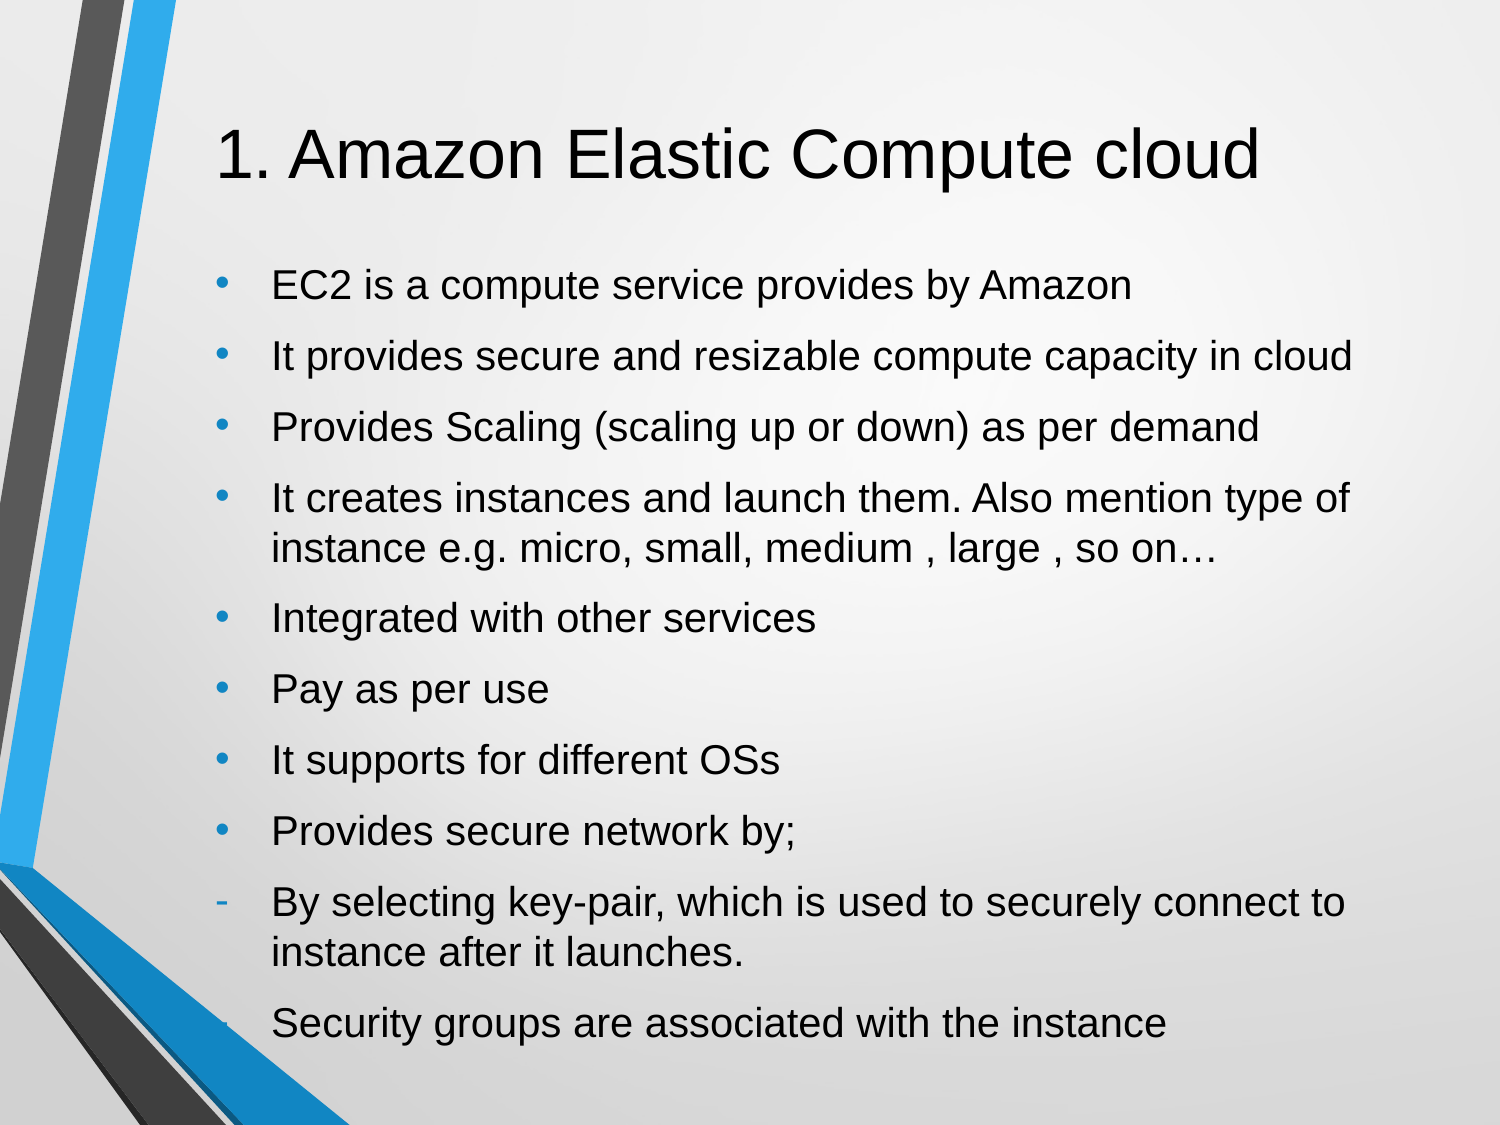

# 1. Amazon Elastic Compute cloud
EC2 is a compute service provides by Amazon
It provides secure and resizable compute capacity in cloud
Provides Scaling (scaling up or down) as per demand
It creates instances and launch them. Also mention type of instance e.g. micro, small, medium , large , so on…
Integrated with other services
Pay as per use
It supports for different OSs
Provides secure network by;
By selecting key-pair, which is used to securely connect to instance after it launches.
Security groups are associated with the instance